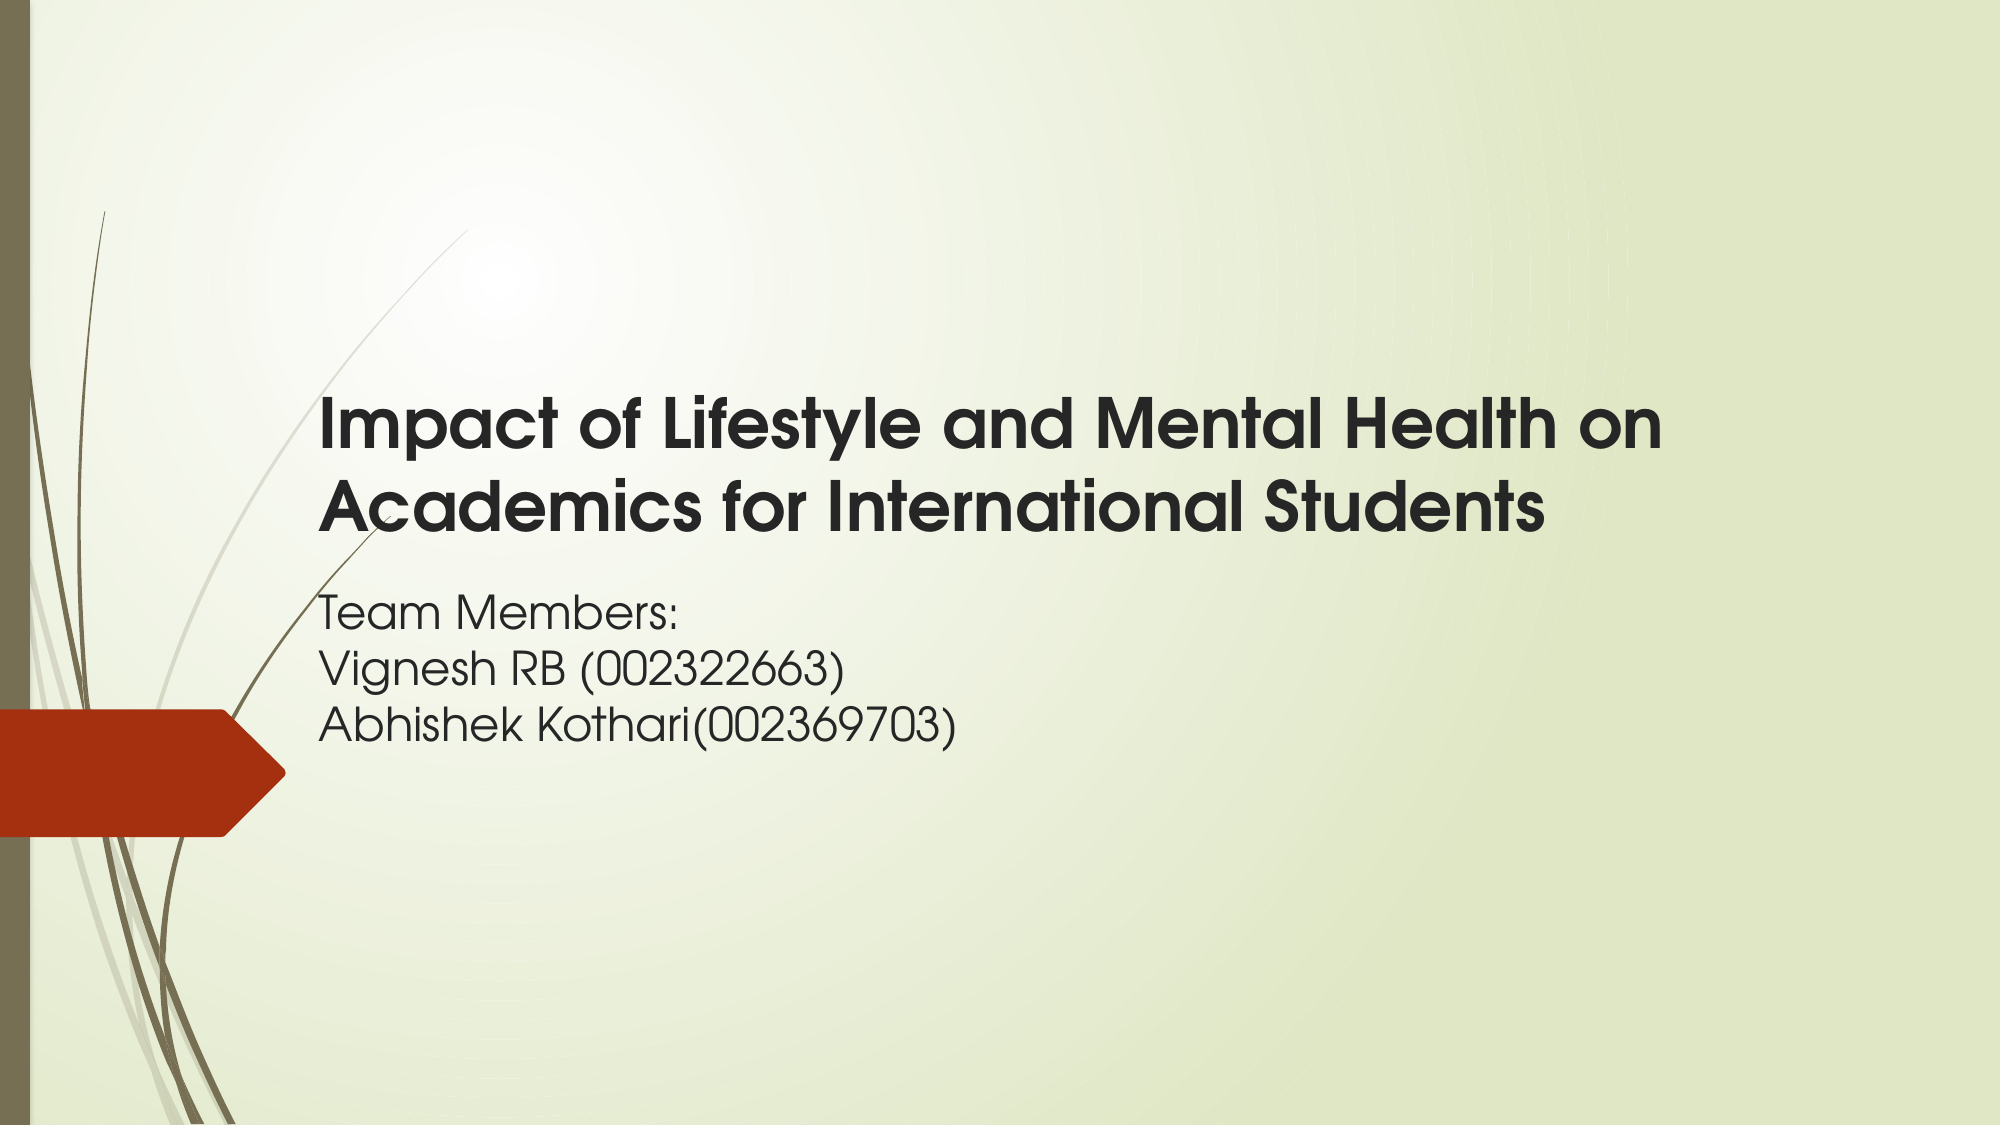

# Impact of Lifestyle and Mental Health on Academics for International Students Team Members: Vignesh RB (002322663) Abhishek Kothari(002369703)